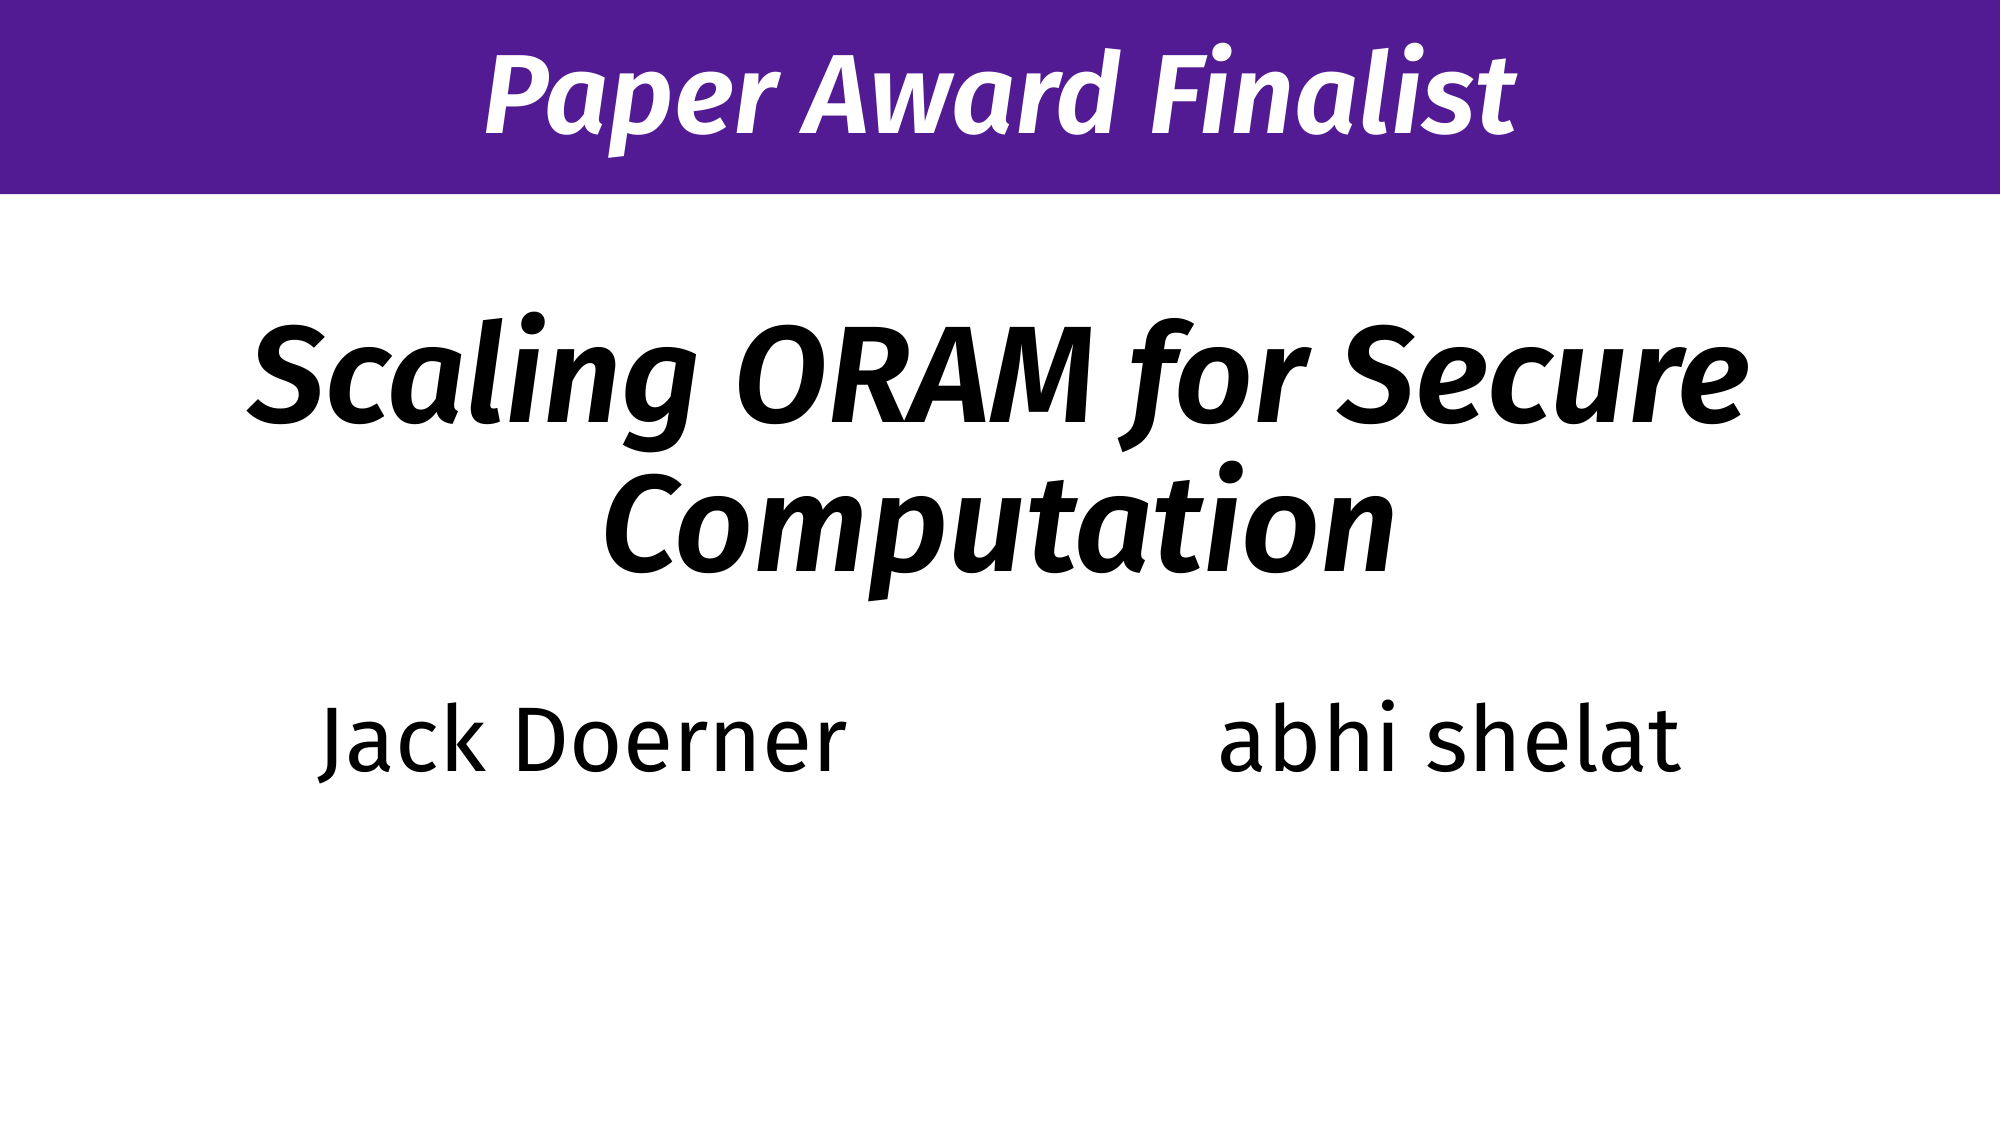

# Paper Award Finalist
Scaling ORAM for Secure Computation
Jack Doerner 			abhi shelat